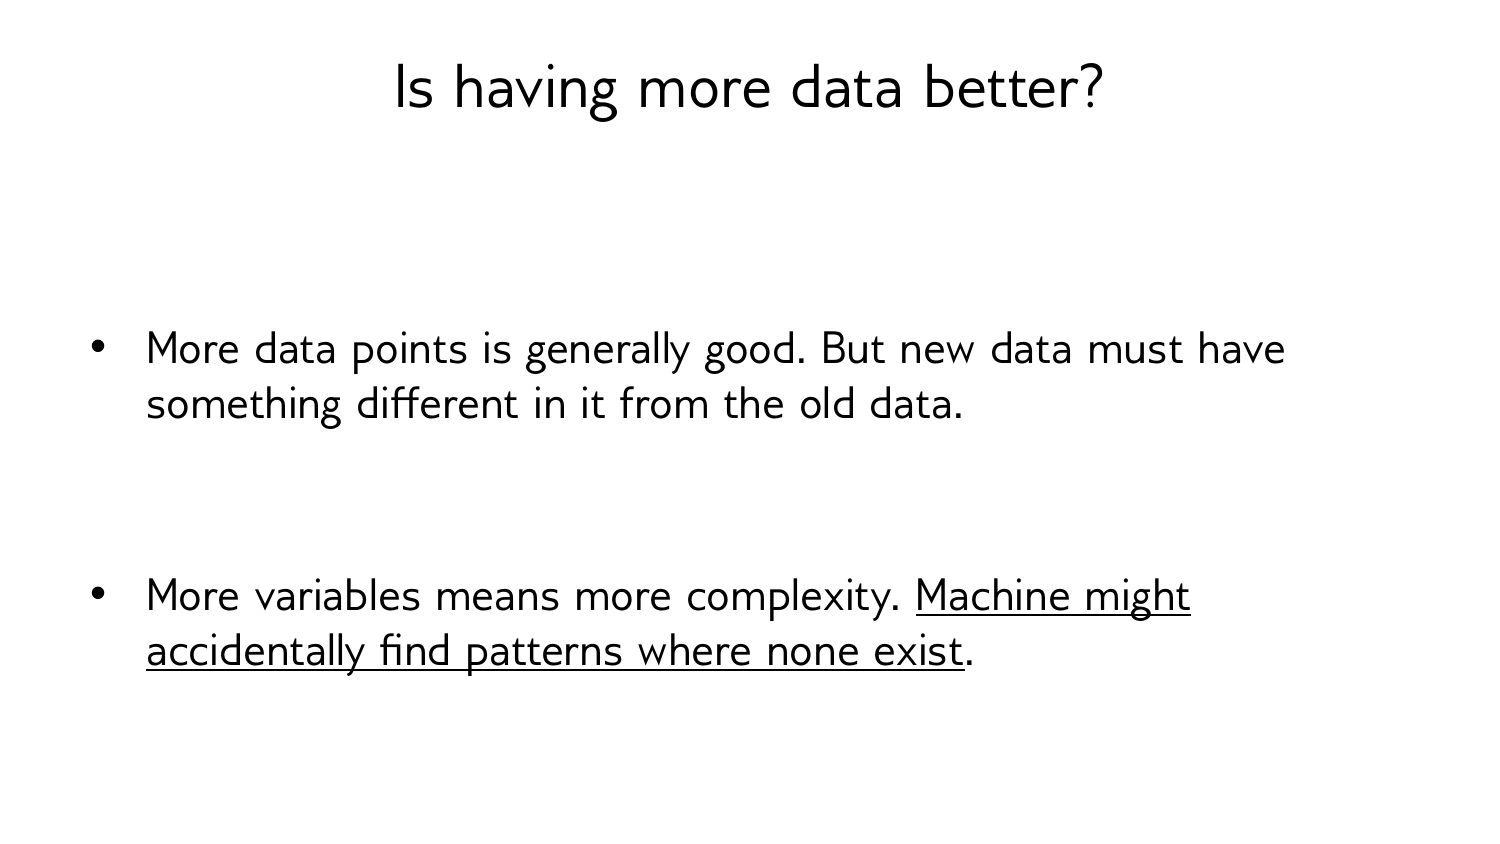

Is having more data better?
More data points is generally good. But new data must have something different in it from the old data.

More variables means more complexity. Machine might accidentally find patterns where none exist.